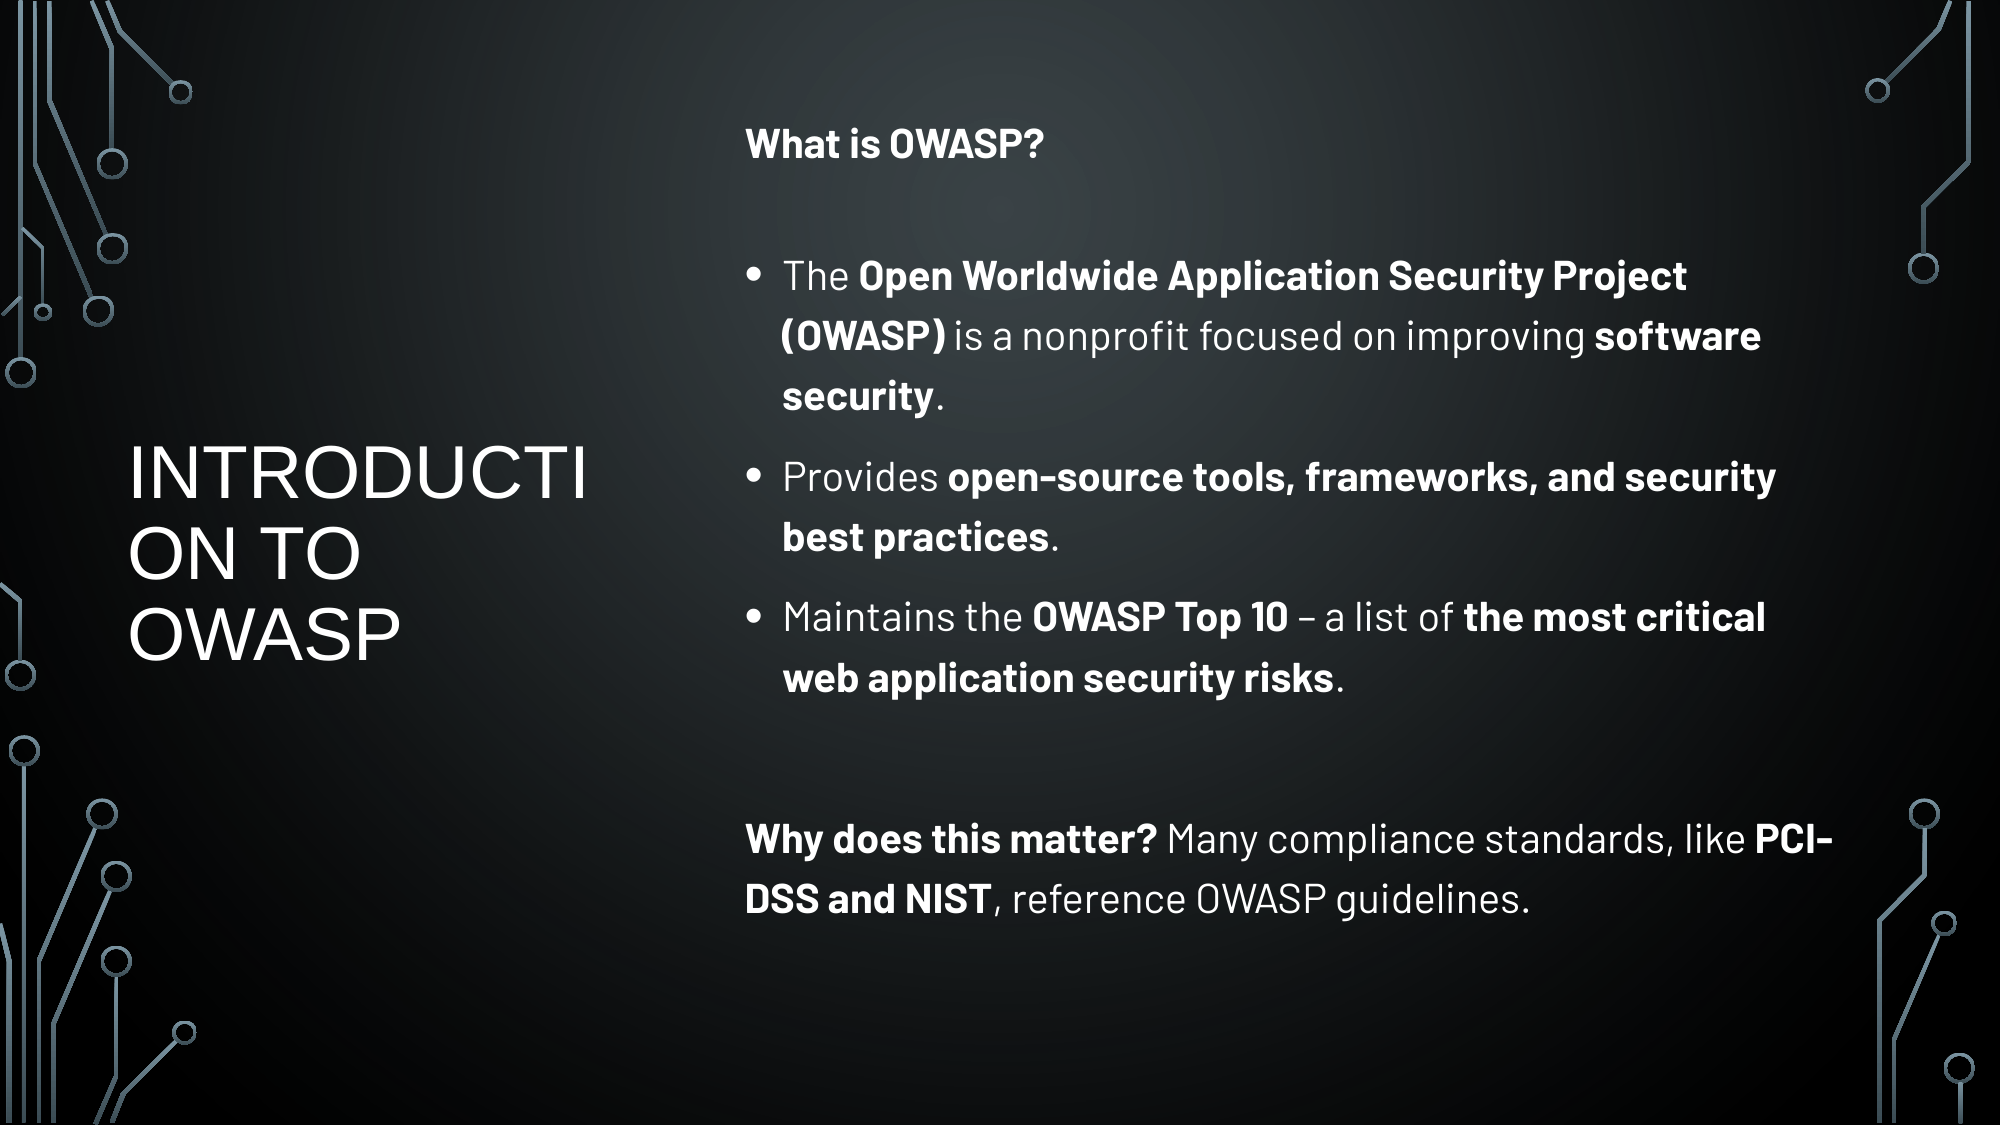

What is OWASP?
The Open Worldwide Application Security Project (OWASP) is a nonprofit focused on improving software security.
Provides open-source tools, frameworks, and security best practices.
Maintains the OWASP Top 10 – a list of the most critical web application security risks.

Why does this matter? Many compliance standards, like PCI-DSS and NIST, reference OWASP guidelines.

# Introduction to OWASP